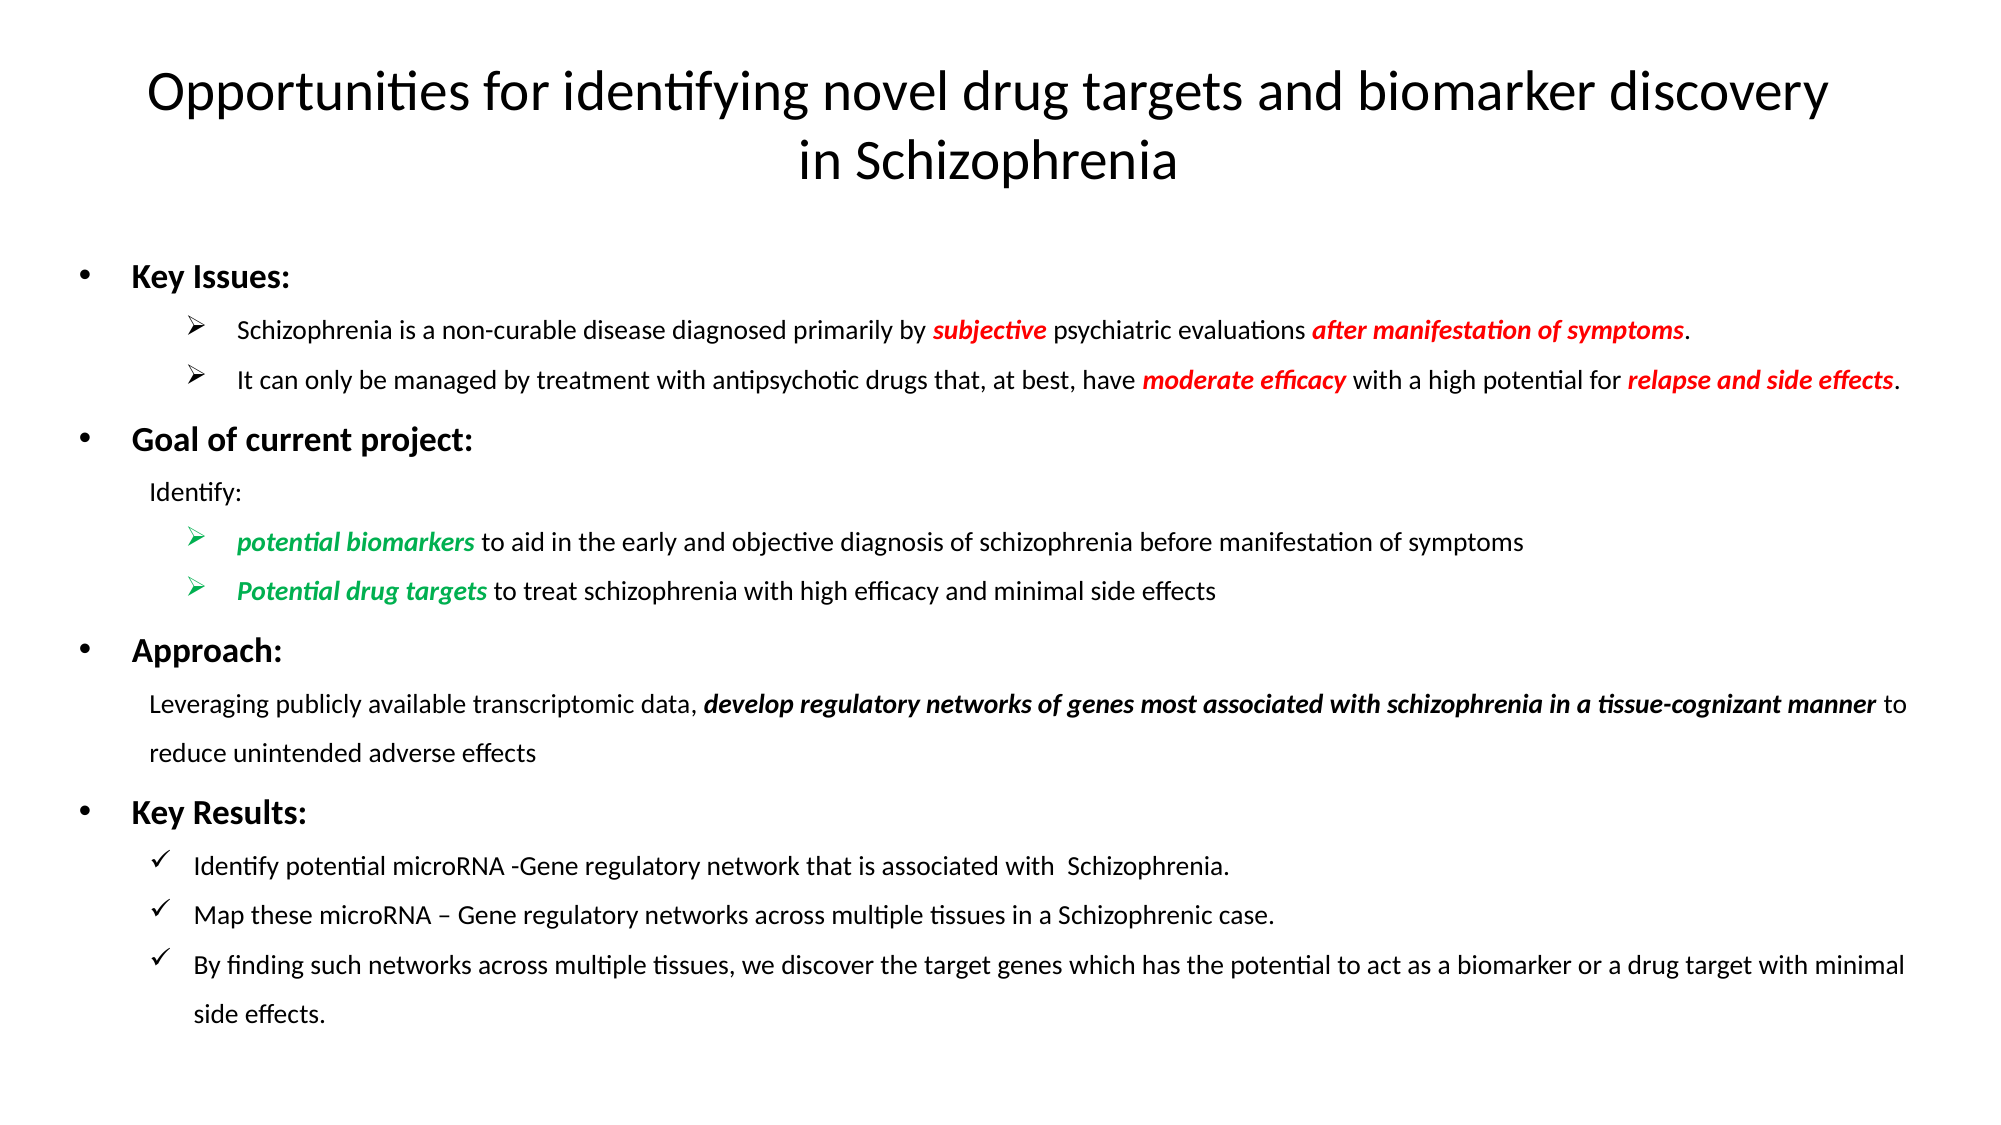

# Opportunities for identifying novel drug targets and biomarker discovery in Schizophrenia
Key Issues:
Schizophrenia is a non-curable disease diagnosed primarily by subjective psychiatric evaluations after manifestation of symptoms.
It can only be managed by treatment with antipsychotic drugs that, at best, have moderate efficacy with a high potential for relapse and side effects.
Goal of current project:
Identify:
potential biomarkers to aid in the early and objective diagnosis of schizophrenia before manifestation of symptoms
Potential drug targets to treat schizophrenia with high efficacy and minimal side effects
Approach:
	Leveraging publicly available transcriptomic data, develop regulatory networks of genes most associated with schizophrenia in a tissue-cognizant manner to reduce unintended adverse effects
Key Results:
Identify potential microRNA -Gene regulatory network that is associated with  Schizophrenia.
Map these microRNA – Gene regulatory networks across multiple tissues in a Schizophrenic case.
By finding such networks across multiple tissues, we discover the target genes which has the potential to act as a biomarker or a drug target with minimal side effects.